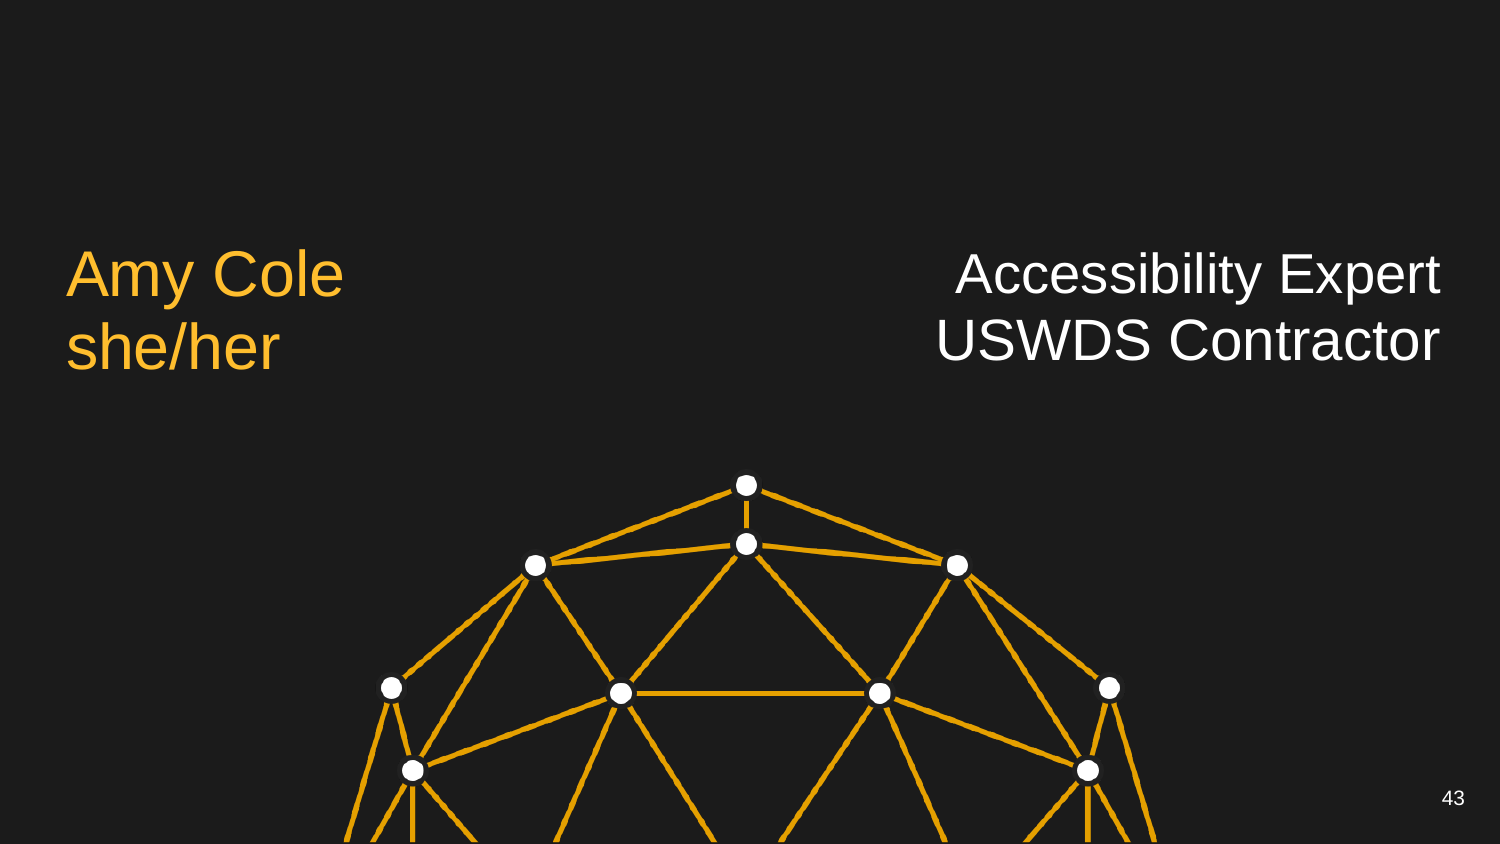

# Amy Cole
she/her
Accessibility Expert
USWDS Contractor
43